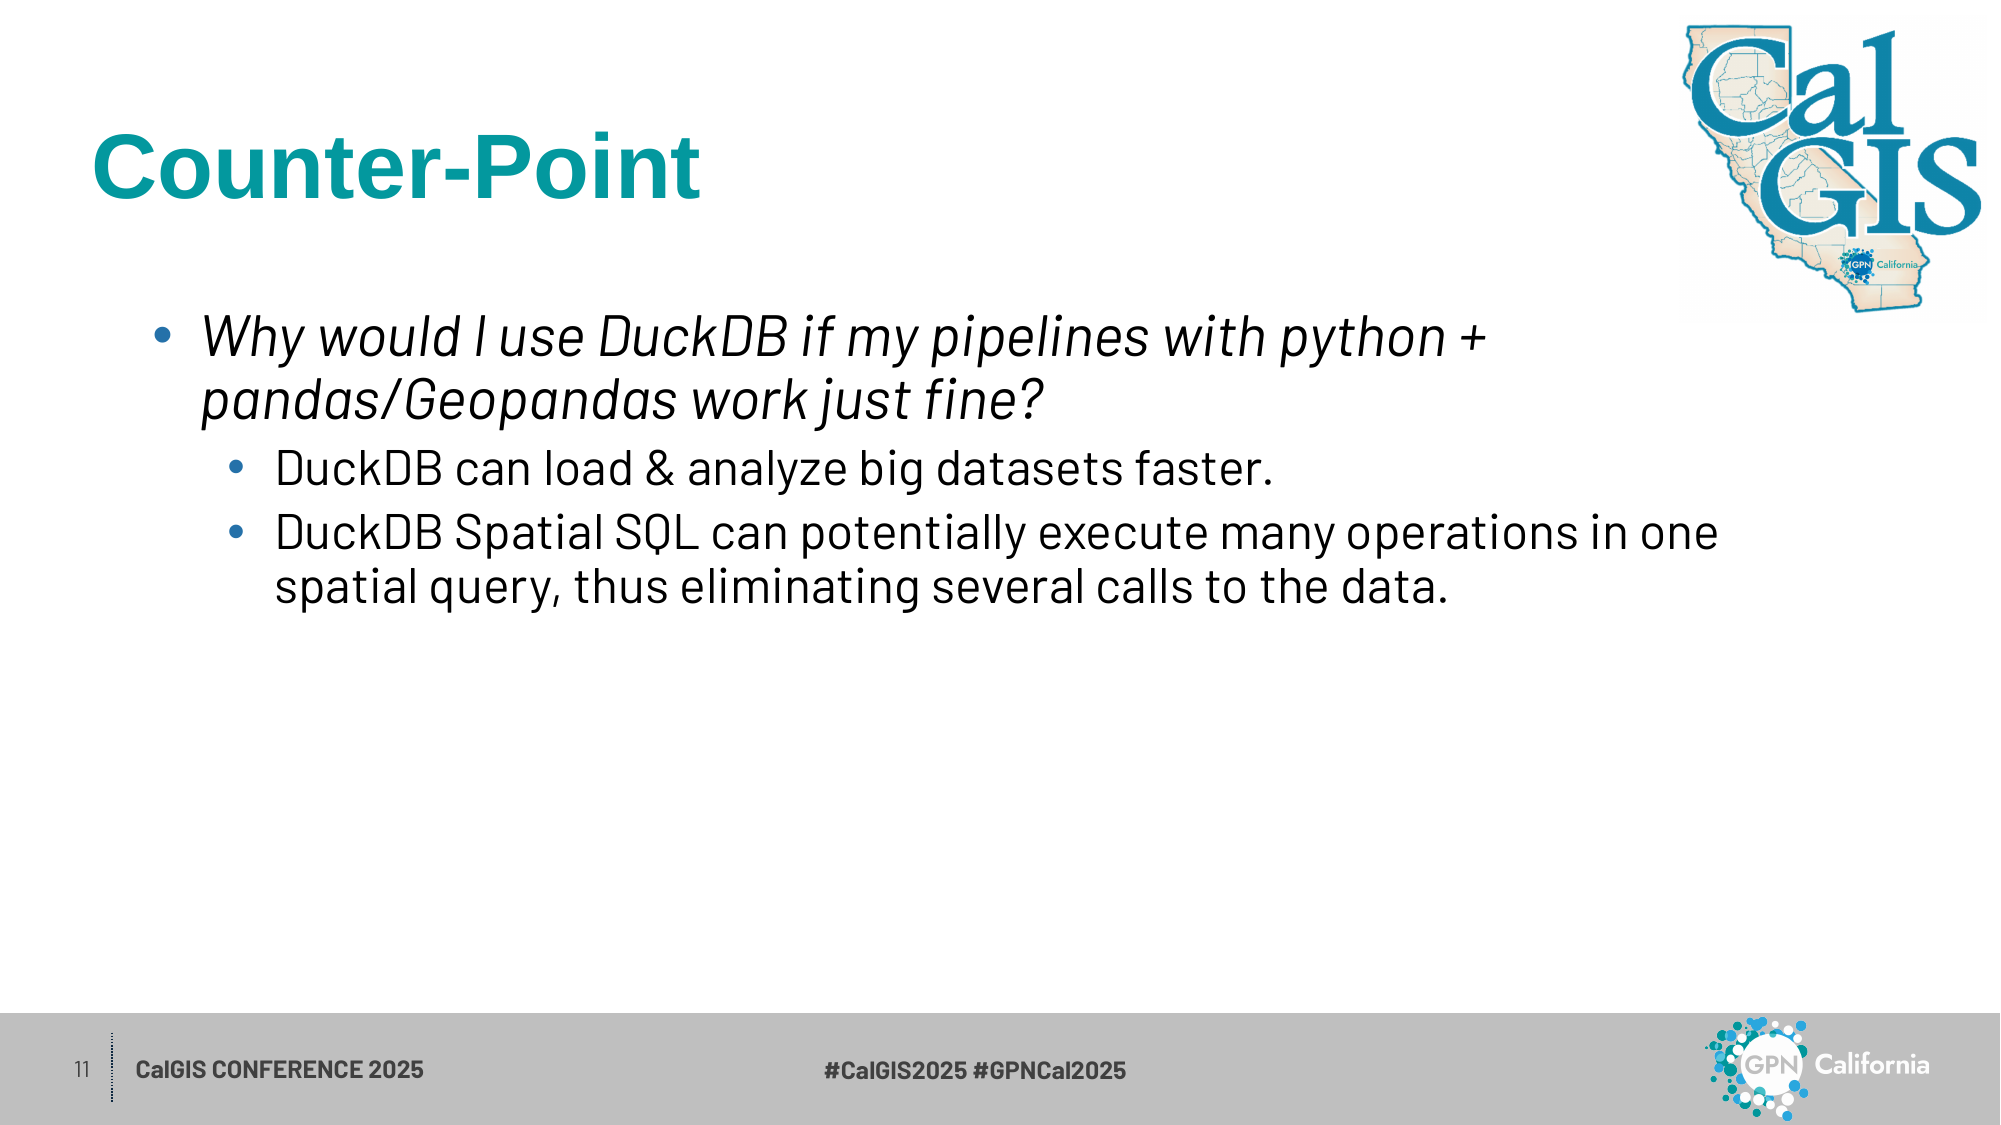

# Counter-Point
Why would I use DuckDB if my pipelines with python + pandas/Geopandas work just fine?
DuckDB can load & analyze big datasets faster.
DuckDB Spatial SQL can potentially execute many operations in one spatial query, thus eliminating several calls to the data.